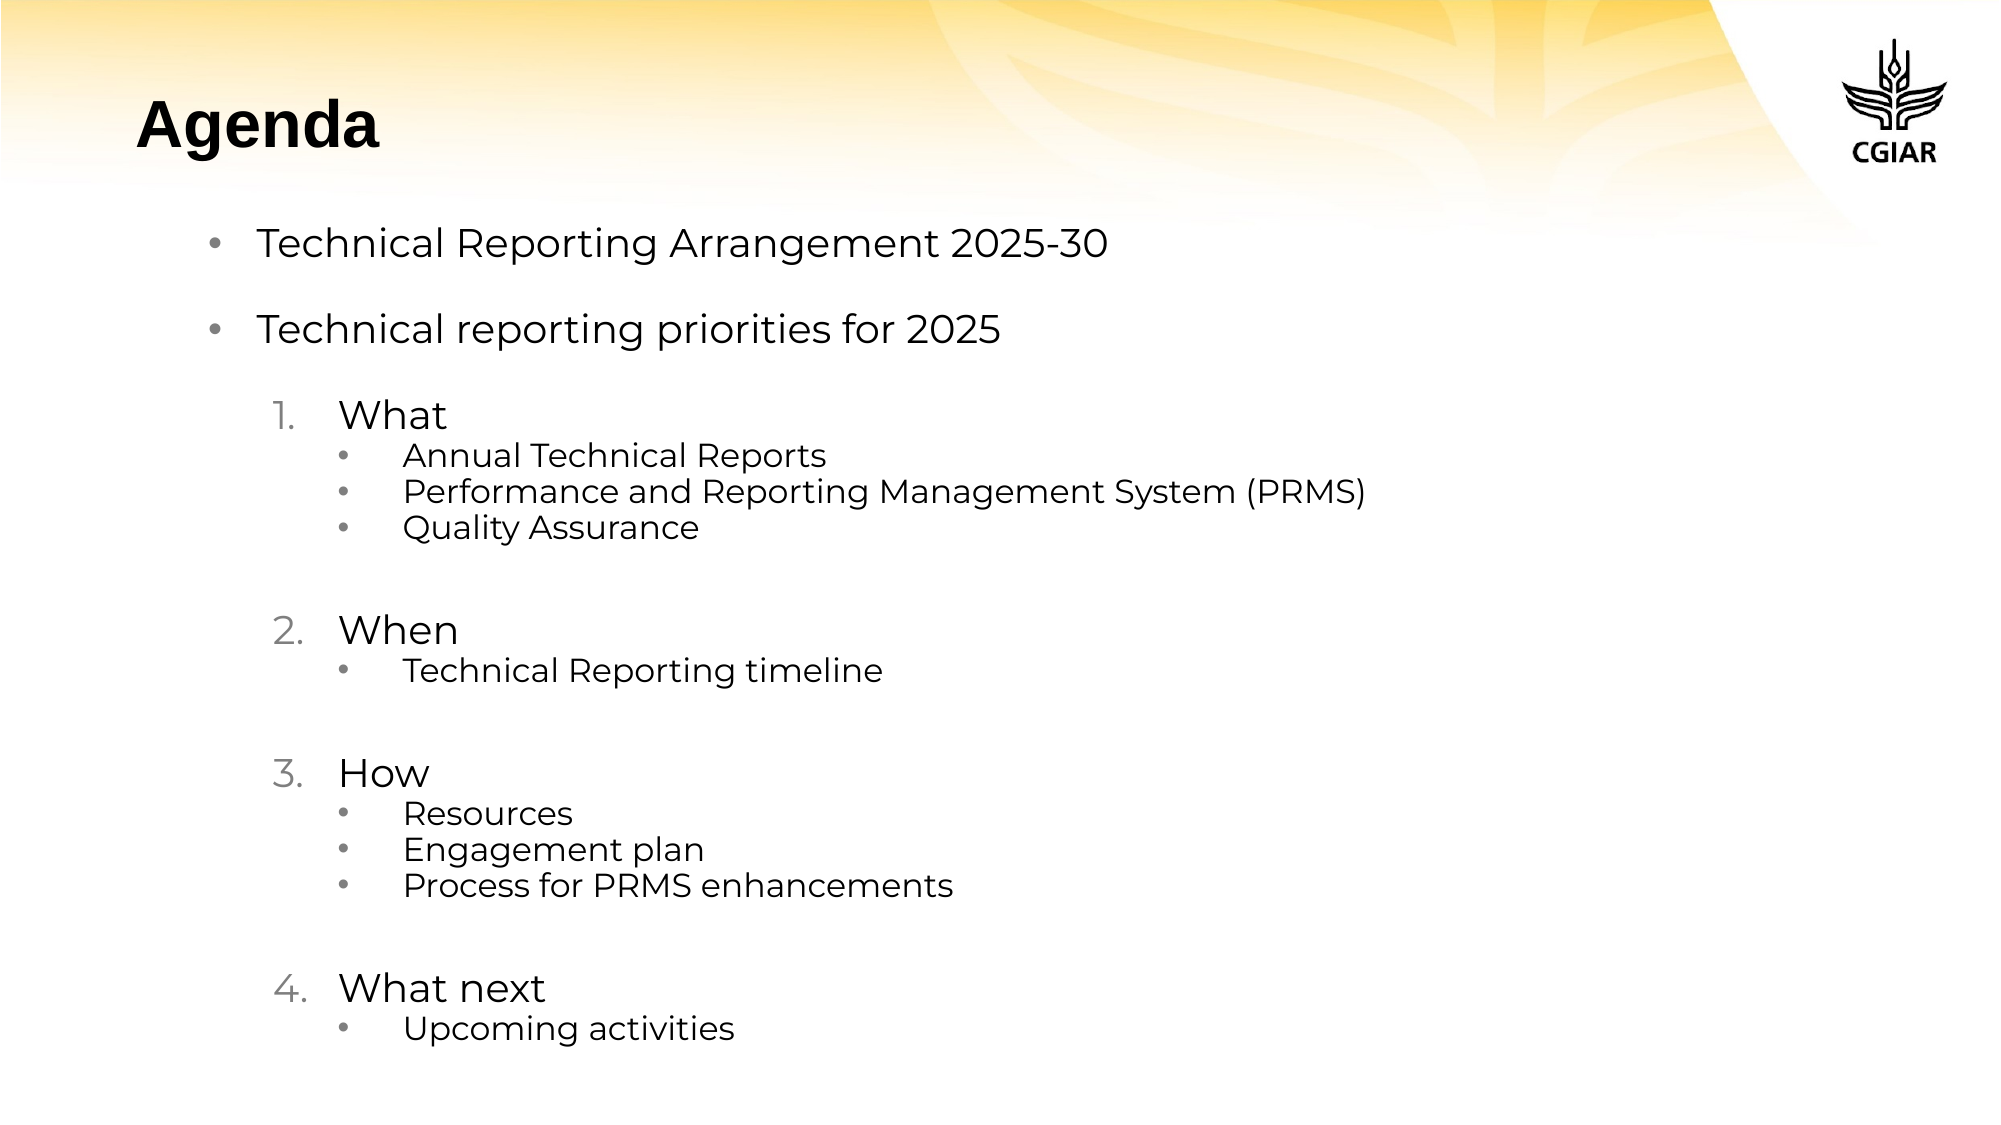

# Agenda
Technical Reporting Arrangement 2025-30

Technical reporting priorities for 2025

What
Annual Technical Reports
Performance and Reporting Management System (PRMS)
Quality Assurance

When
Technical Reporting timeline

How
Resources
Engagement plan
Process for PRMS enhancements

What next
Upcoming activities